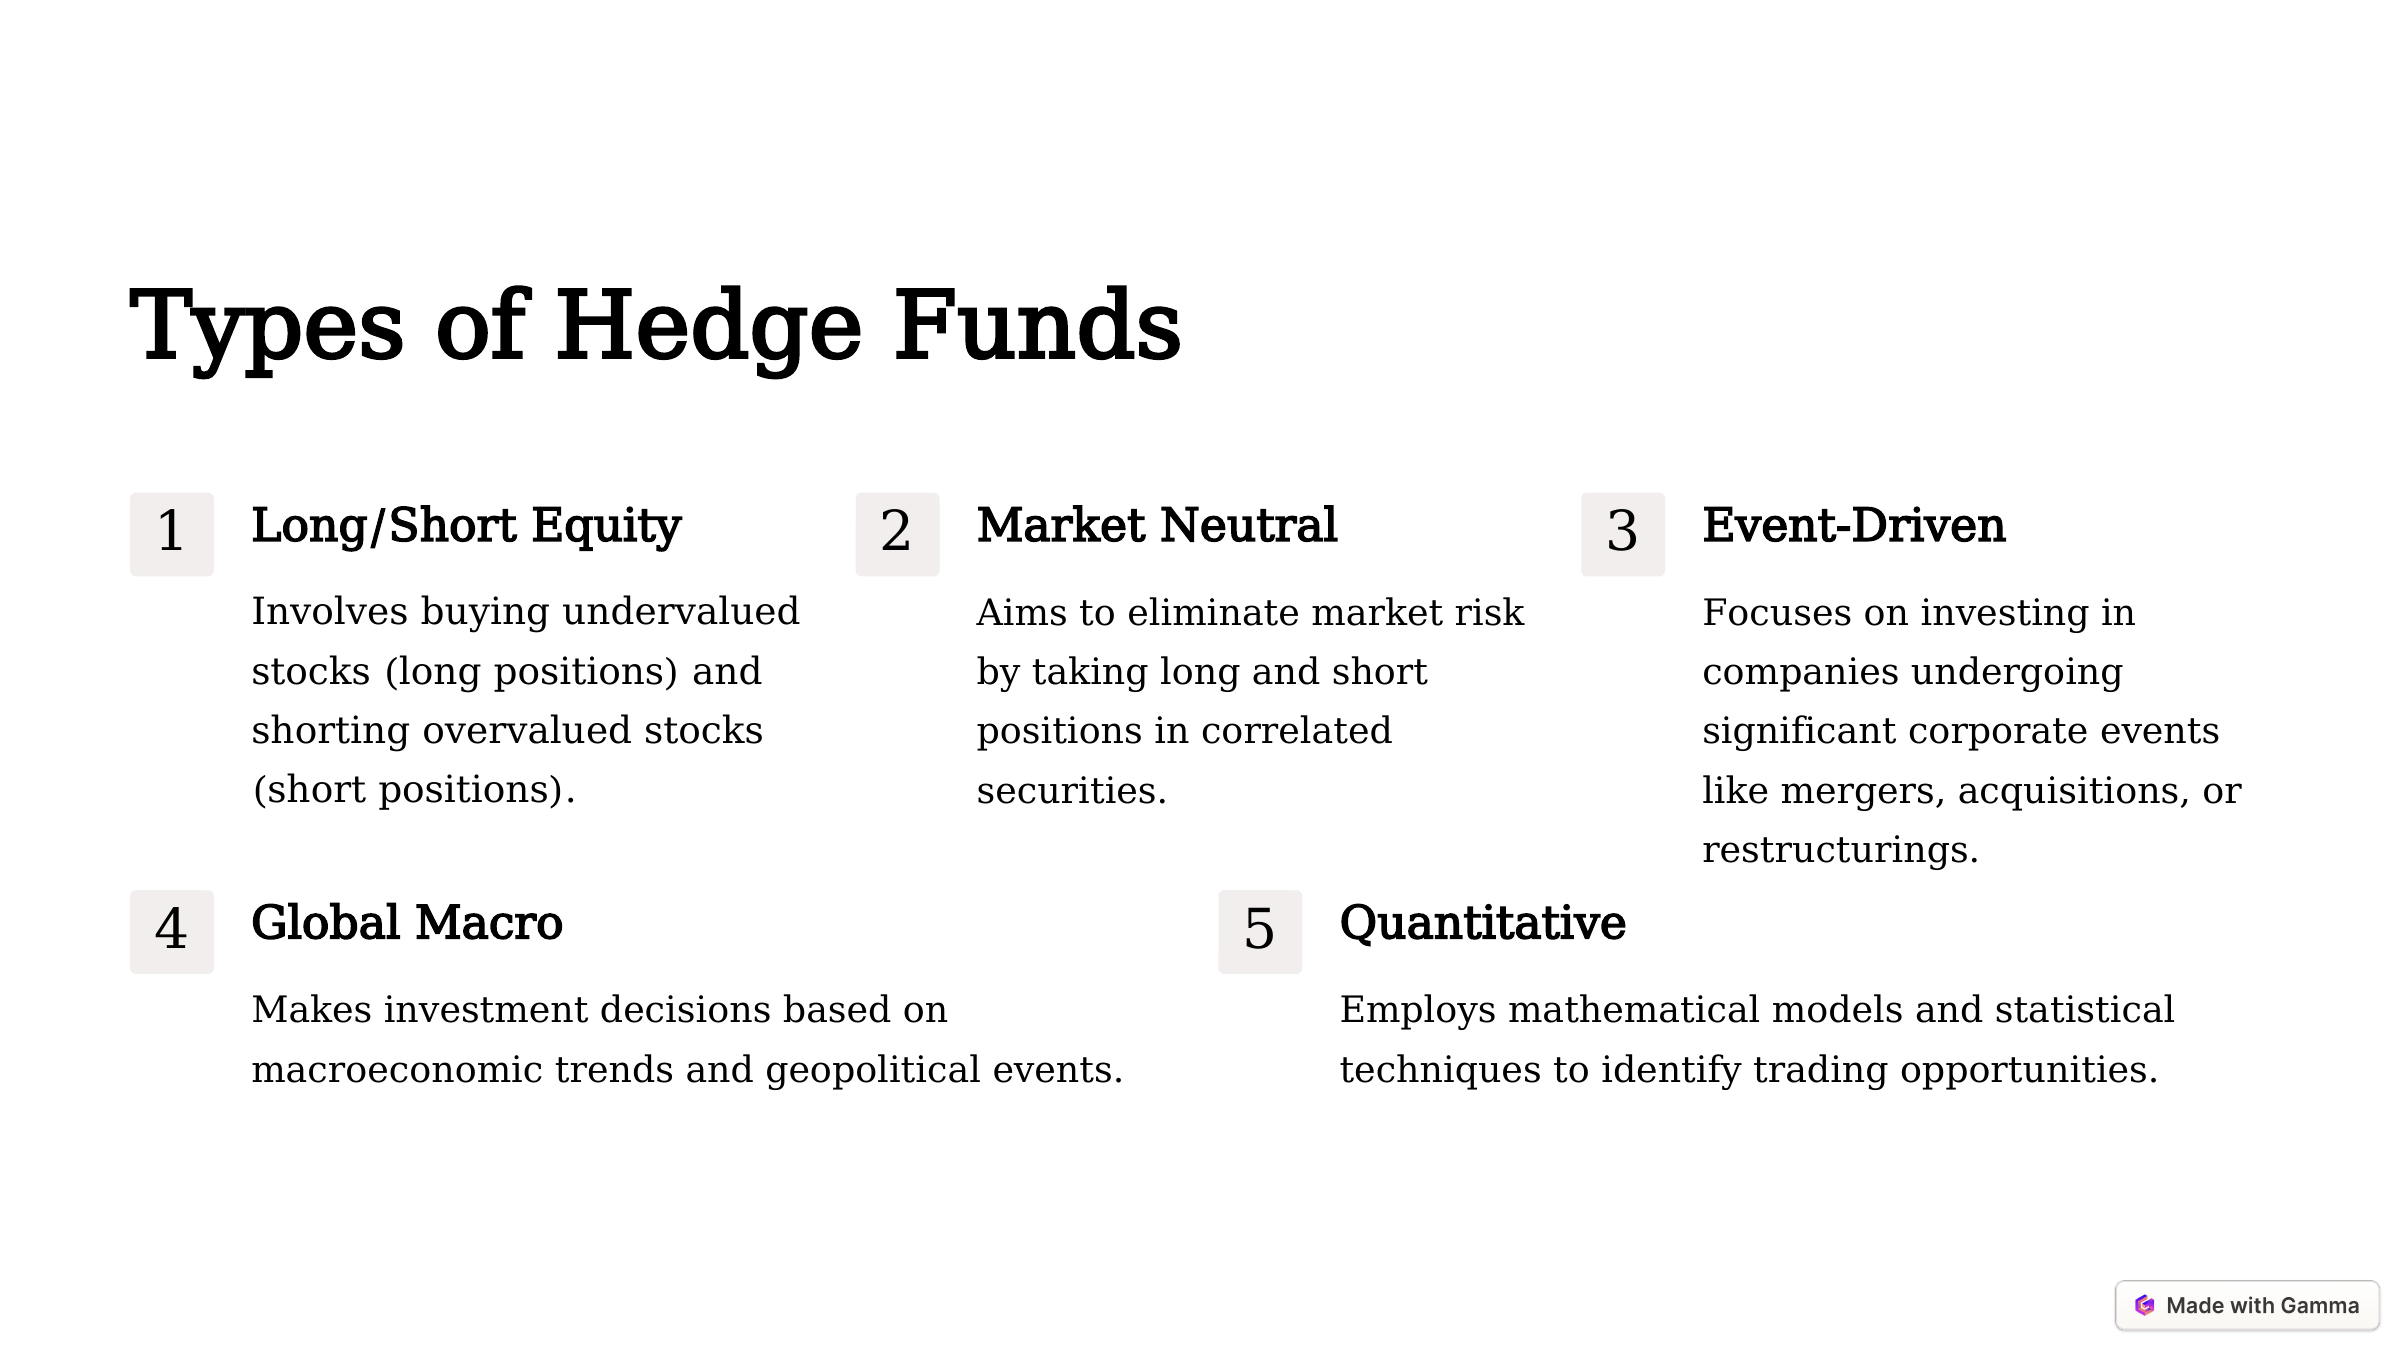

Types of Hedge Funds

Long/Short Equity

Market Neutral

Event-Driven
1
2
3
Involves buying undervalued stocks (long positions) and shorting overvalued stocks (short positions).
Aims to eliminate market risk by taking long and short positions in correlated securities.
Focuses on investing in companies undergoing significant corporate events like mergers, acquisitions, or restructurings.

Global Macro

Quantitative
4
5
Makes investment decisions based on macroeconomic trends and geopolitical events.
Employs mathematical models and statistical techniques to identify trading opportunities.